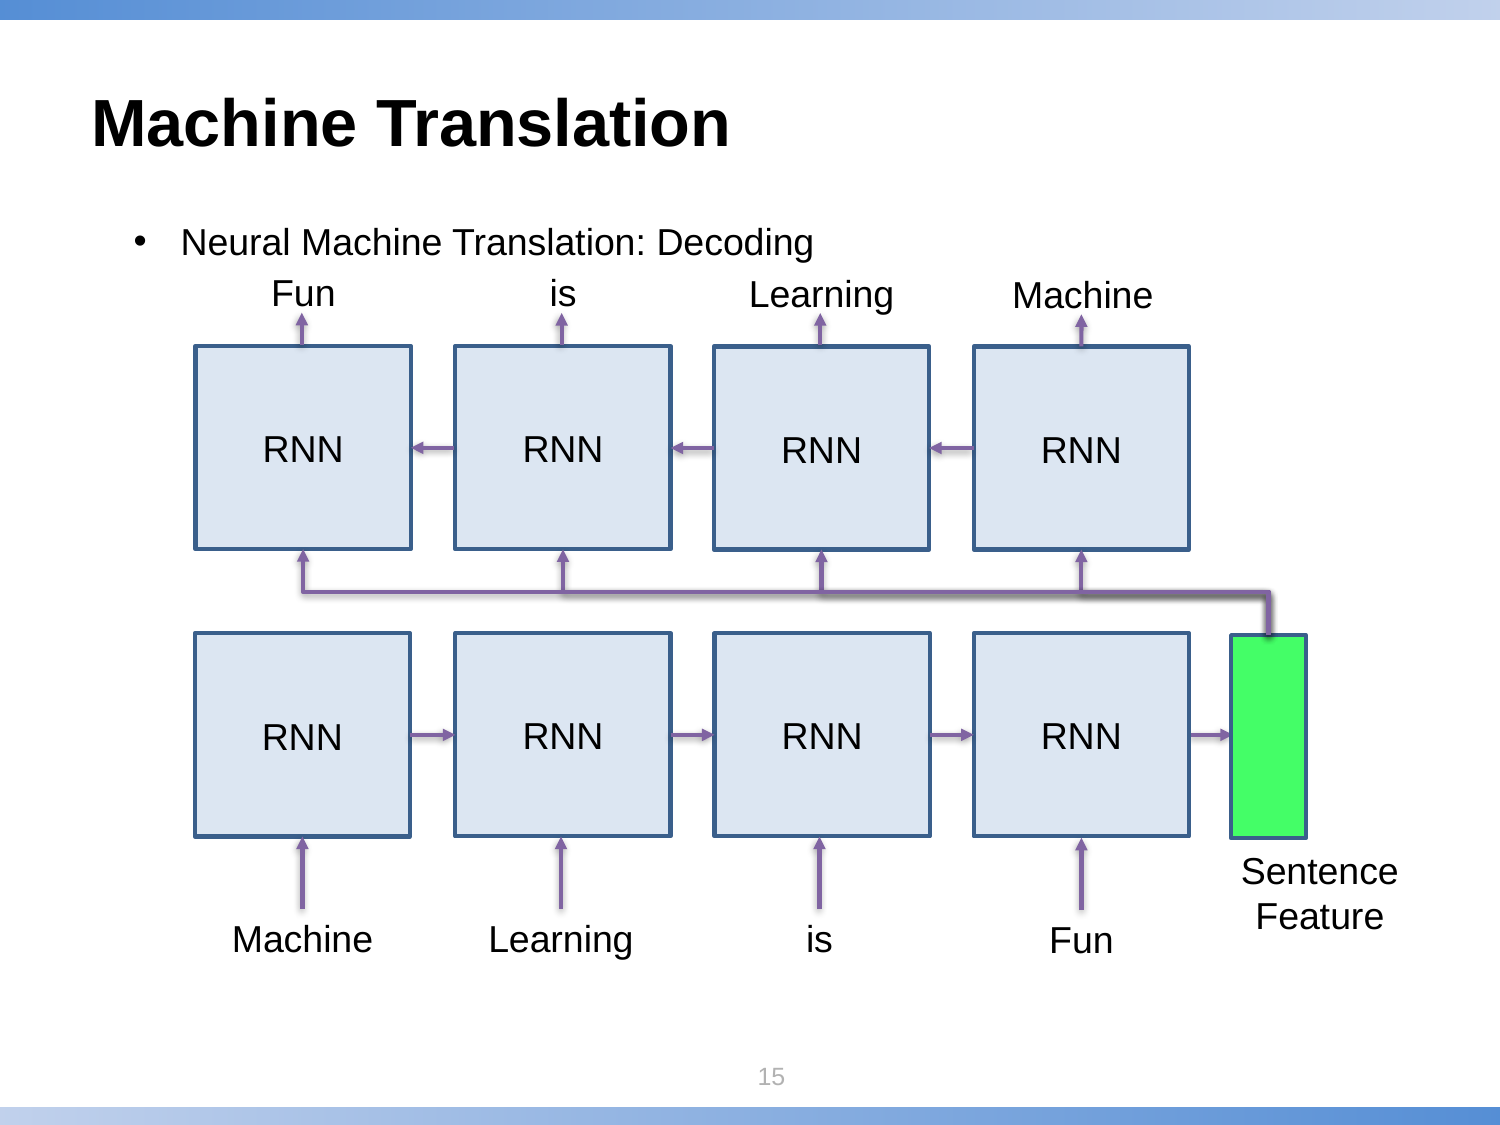

# Machine Translation
Neural Machine Translation: Decoding

Fun
is
Learning
Machine
RNN
RNN
RNN
RNN
RNN
RNN
RNN
RNN

Sentence
Feature
Machine
Learning
is
Fun
15